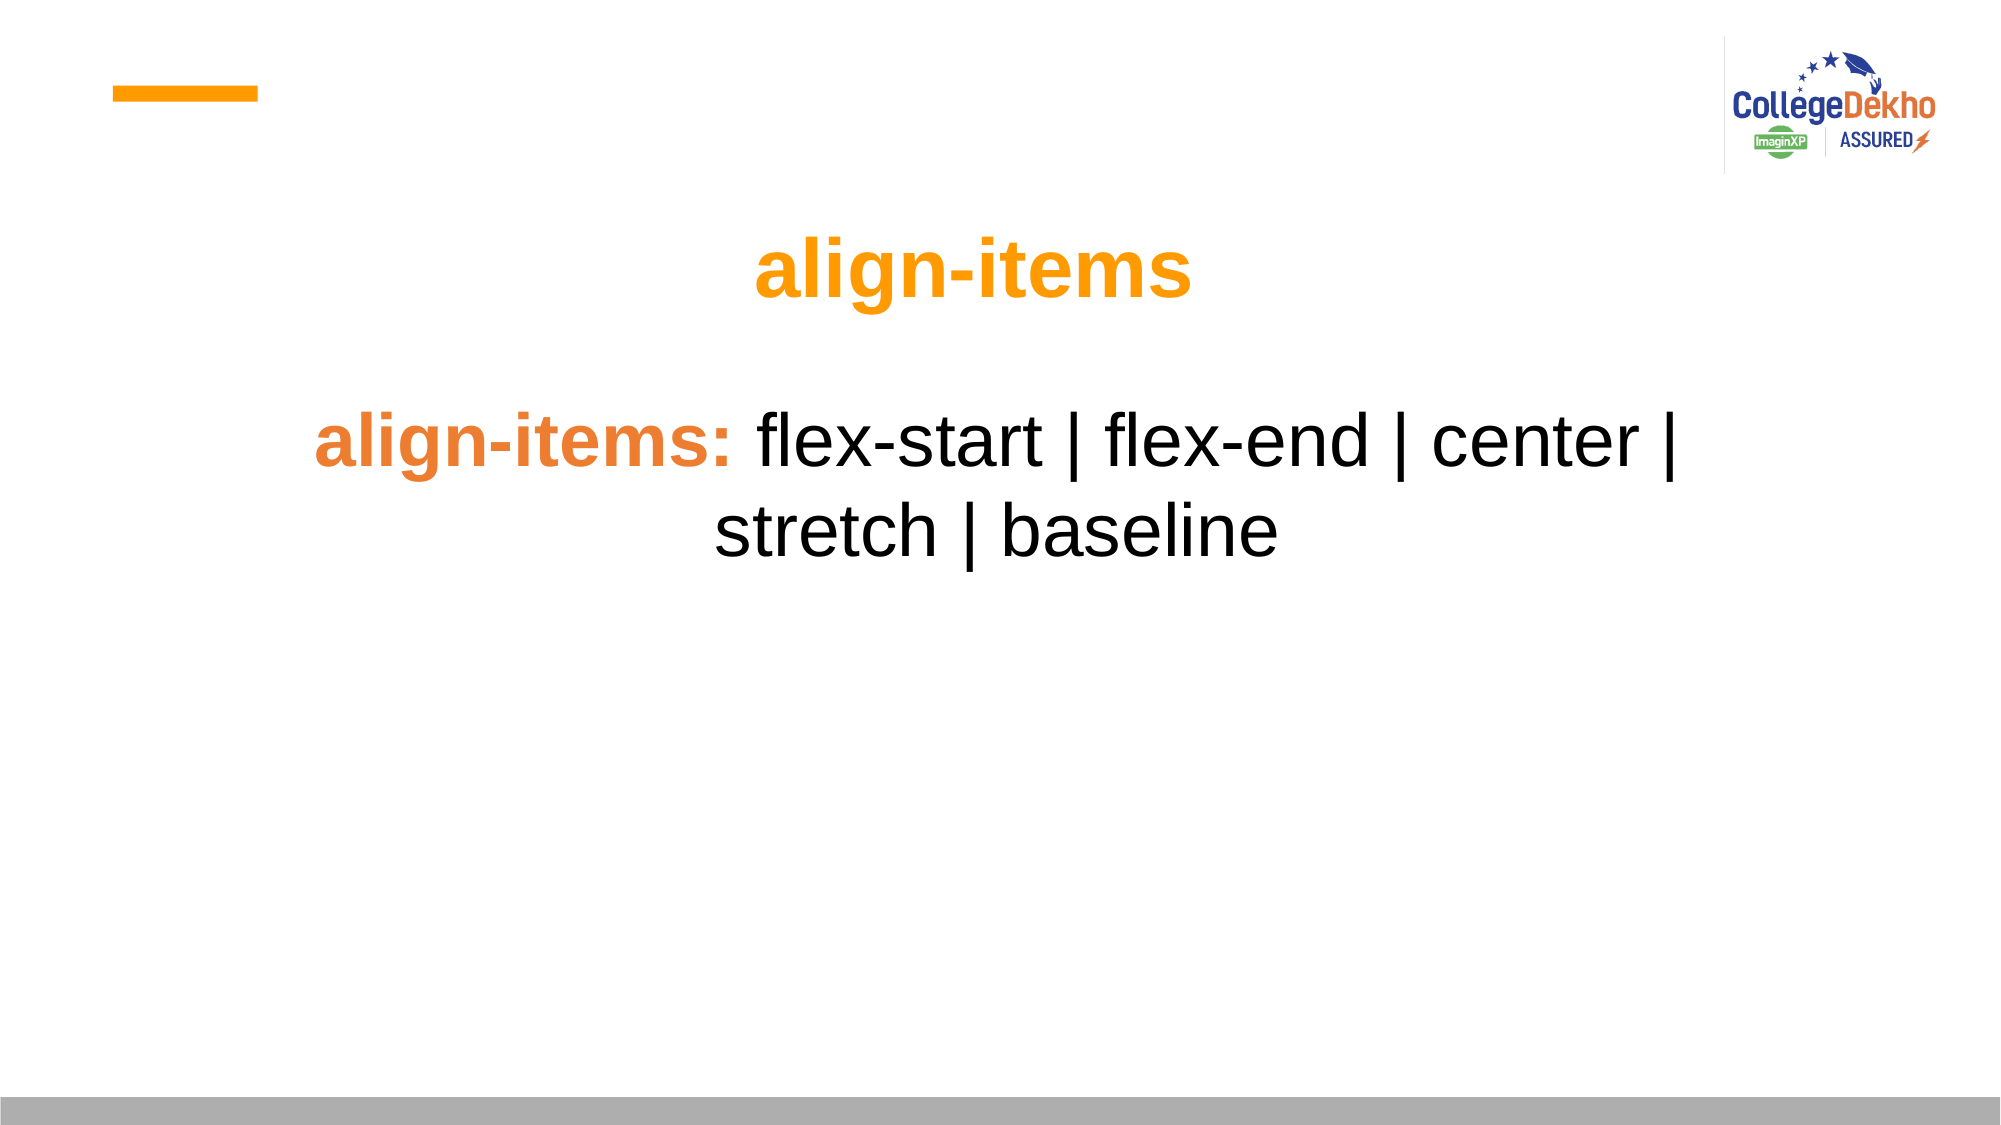

align-items
align-items: flex-start | flex-end | center | stretch | baseline